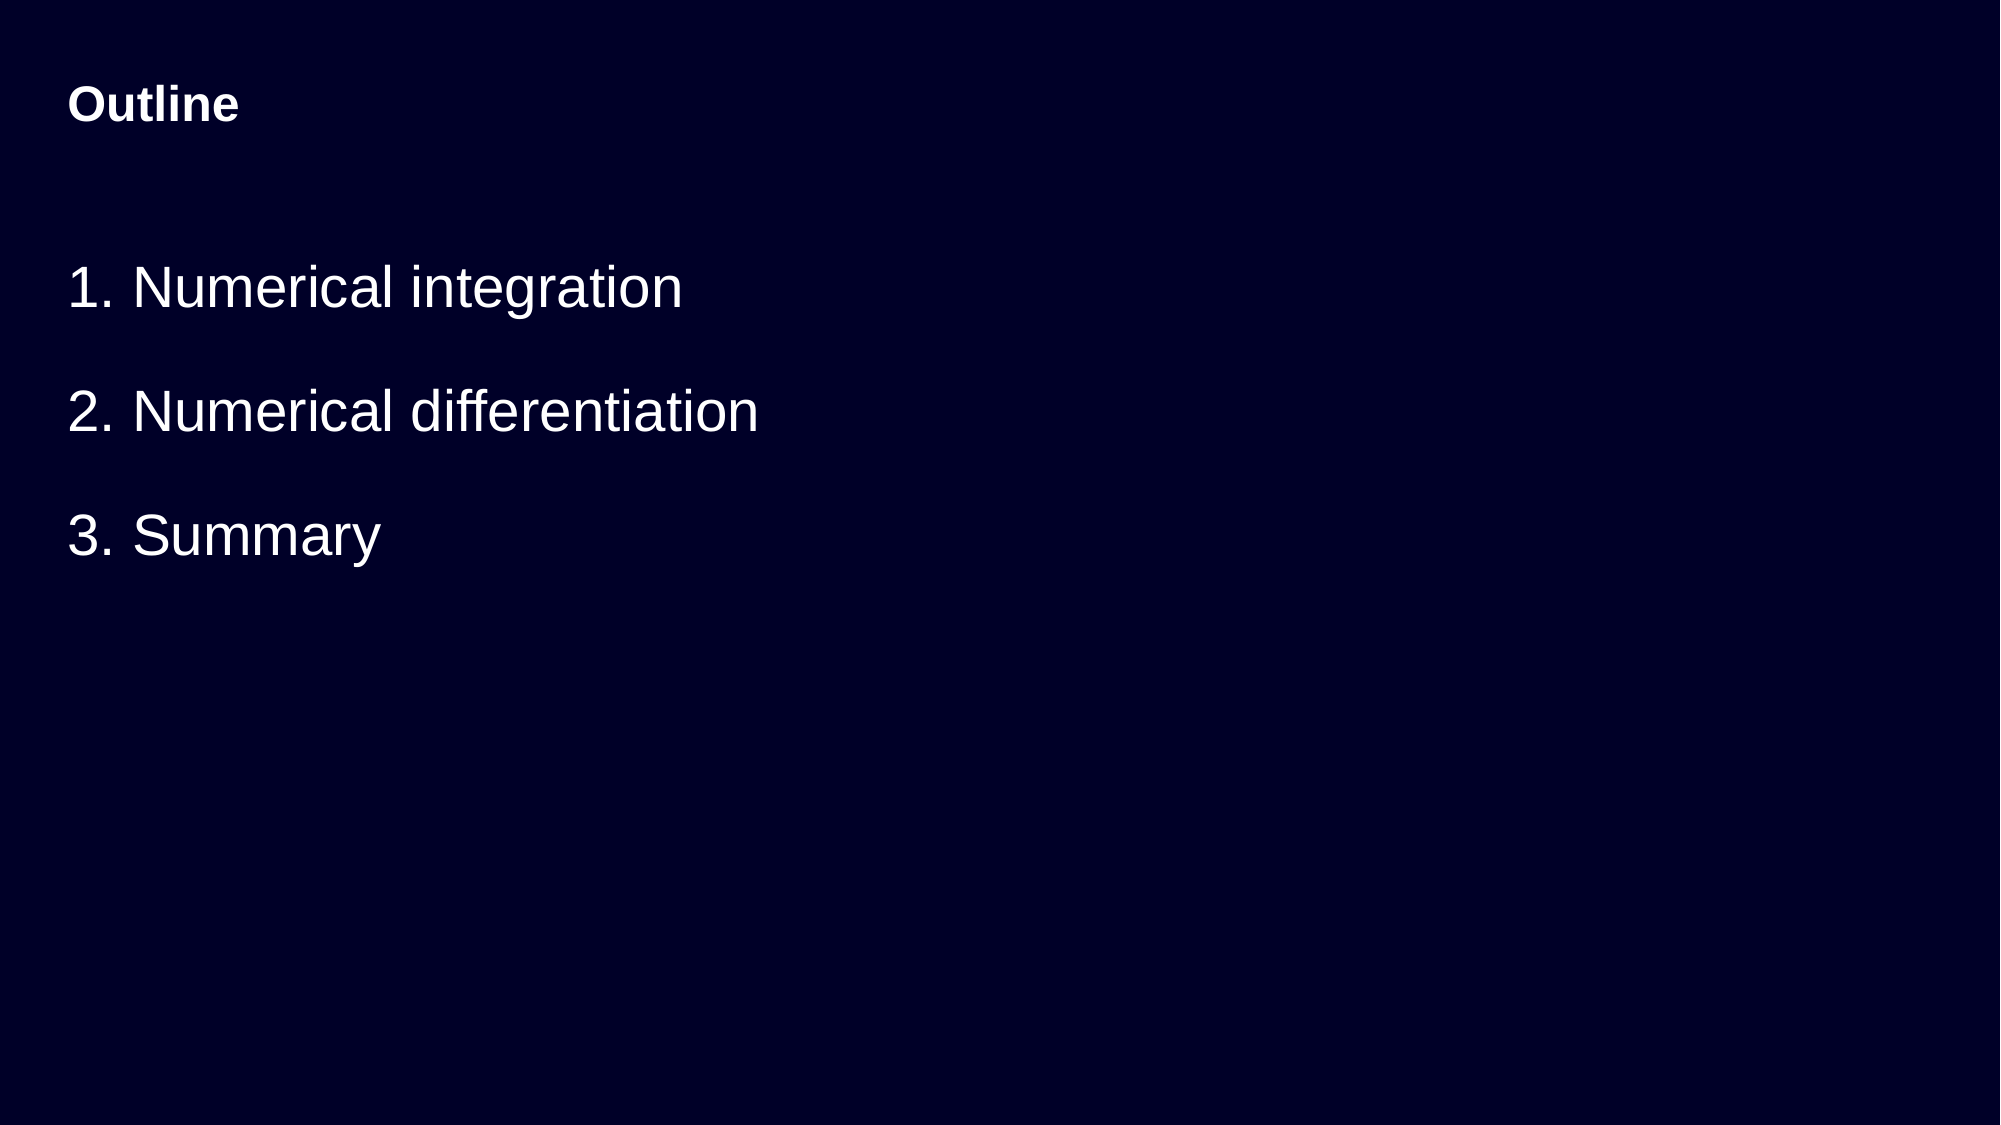

# Outline
1. Numerical integration
2. Numerical differentiation
3. Summary

Unrestricted | © Siemens 2024 | MM-DD-2024 | Siemens Digital Industries Software